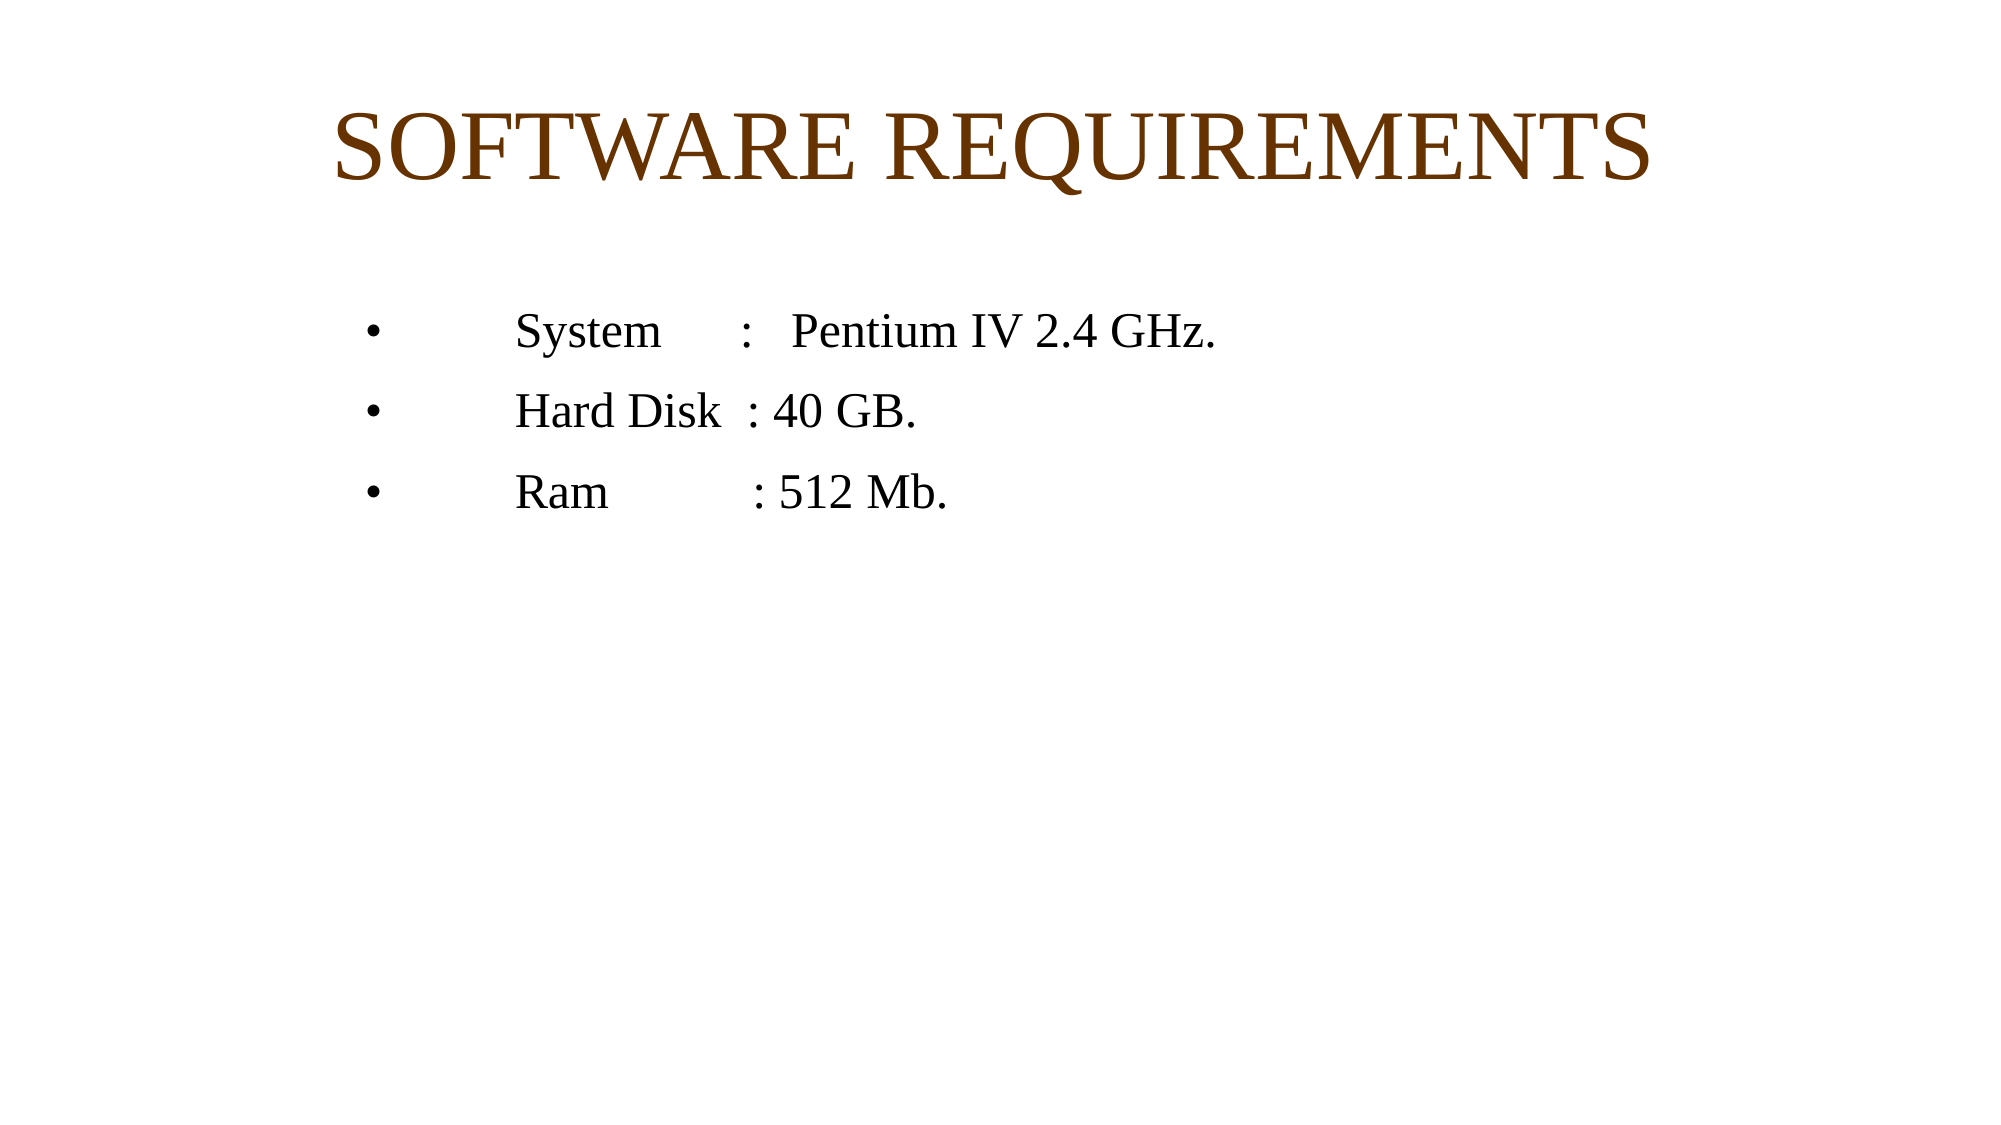

SOFTWARE REQUIREMENTS
•	System	      :   Pentium IV 2.4 GHz.
•	Hard Disk  : 40 GB.
•	Ram	       : 512 Mb.